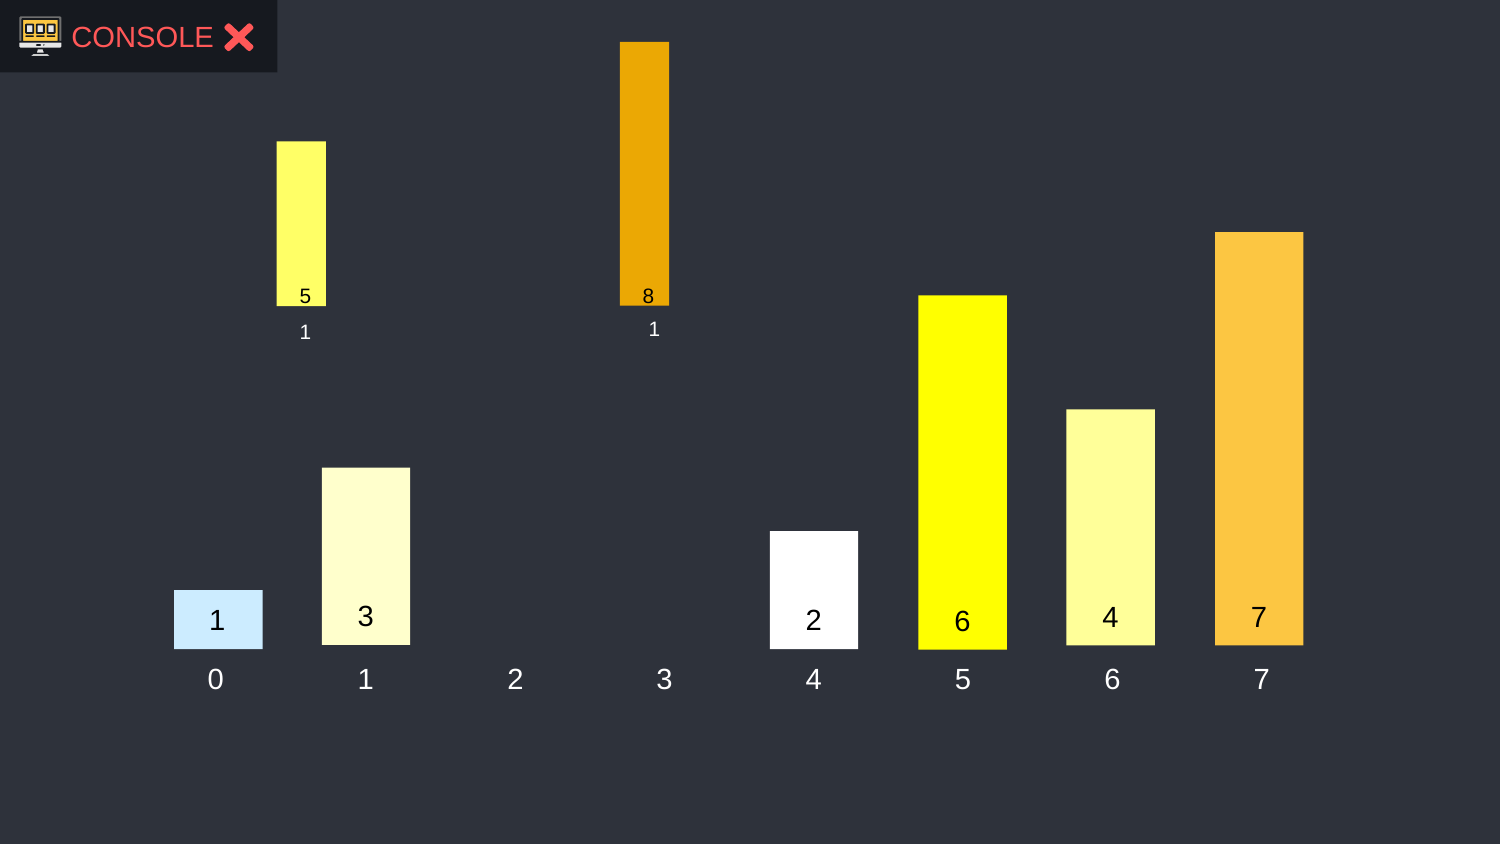

CONSOLE

8

5

7

6
1
1

4

3

2

1
0
1
2
3
4
5
6
7